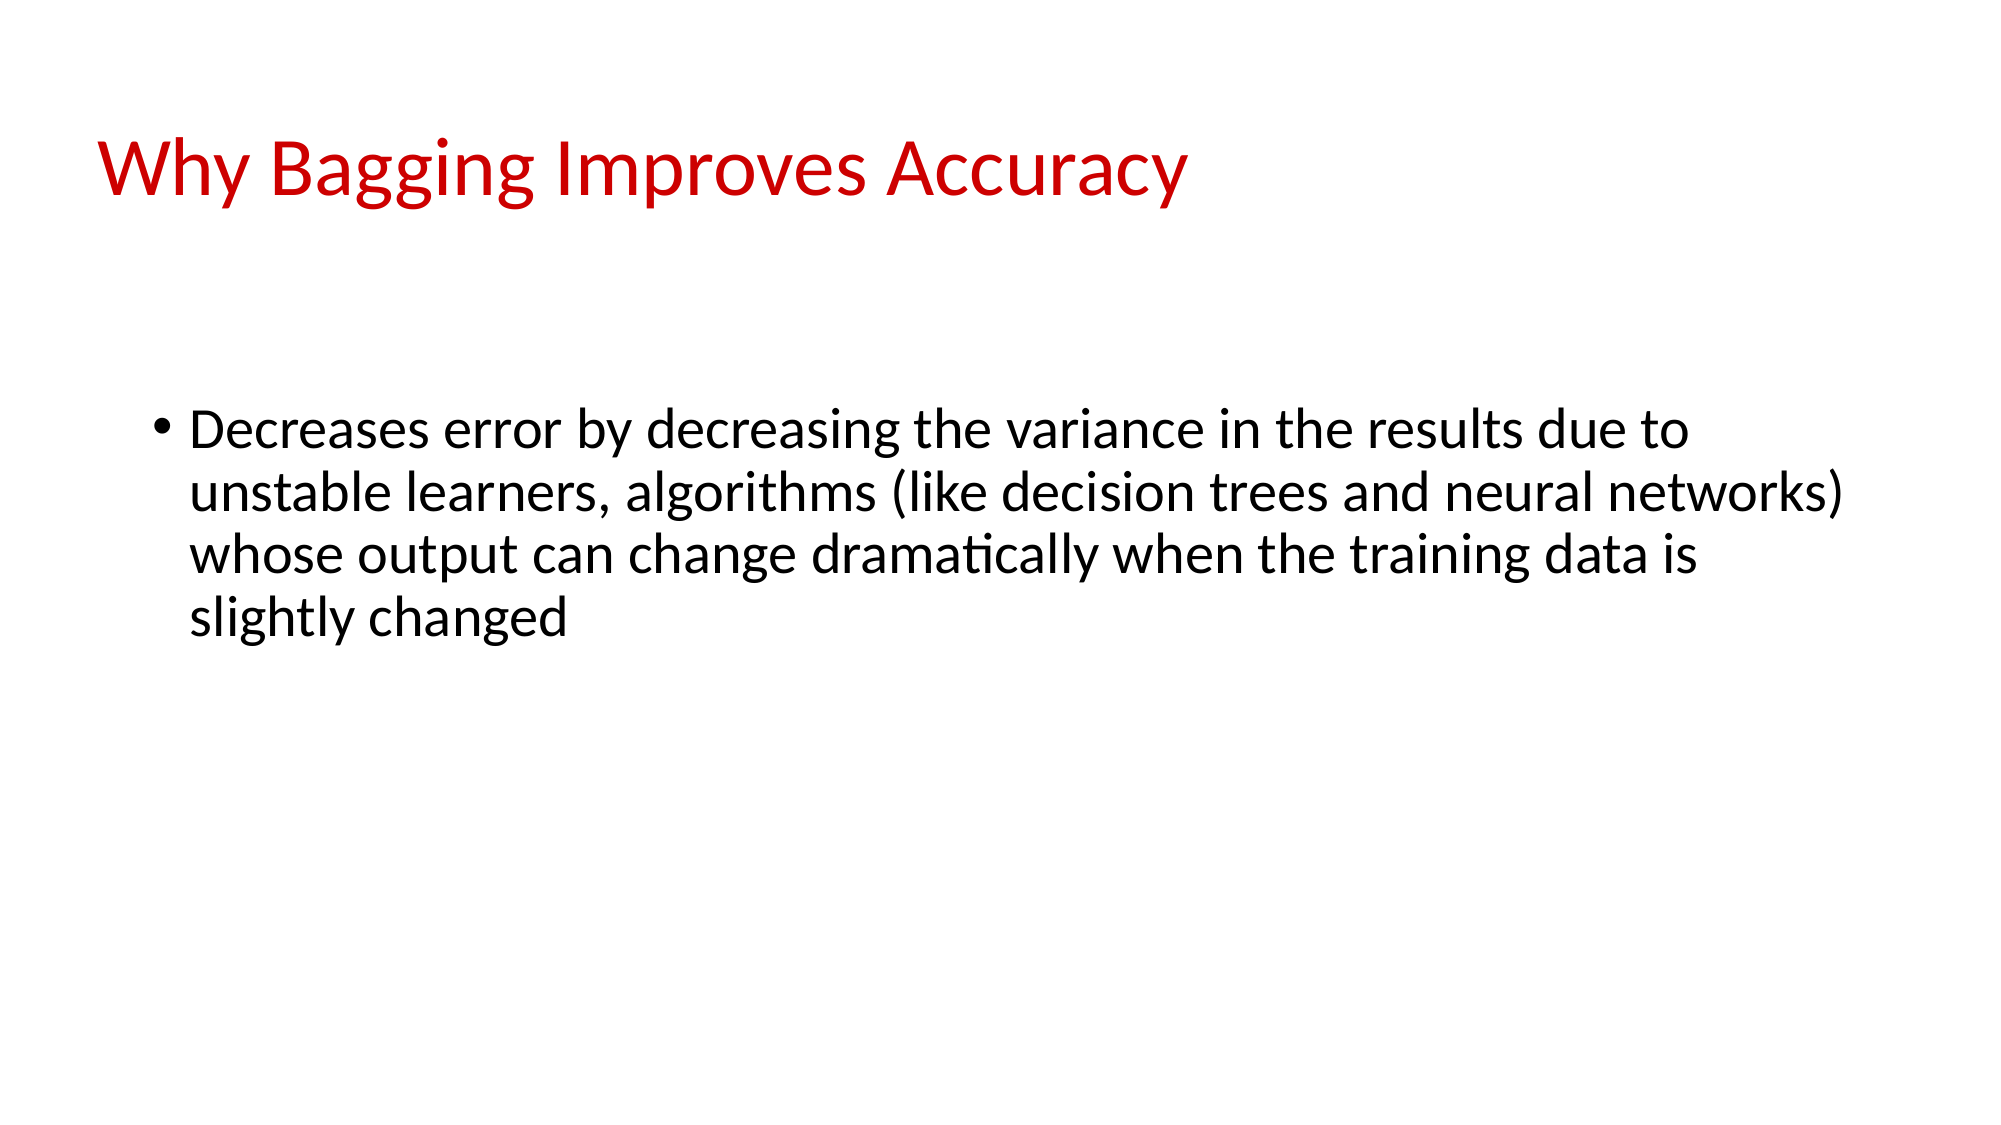

# Why Bagging Improves Accuracy

Decreases error by decreasing the variance in the results due to unstable learners, algorithms (like decision trees and neural networks) whose output can change dramatically when the training data is slightly changed